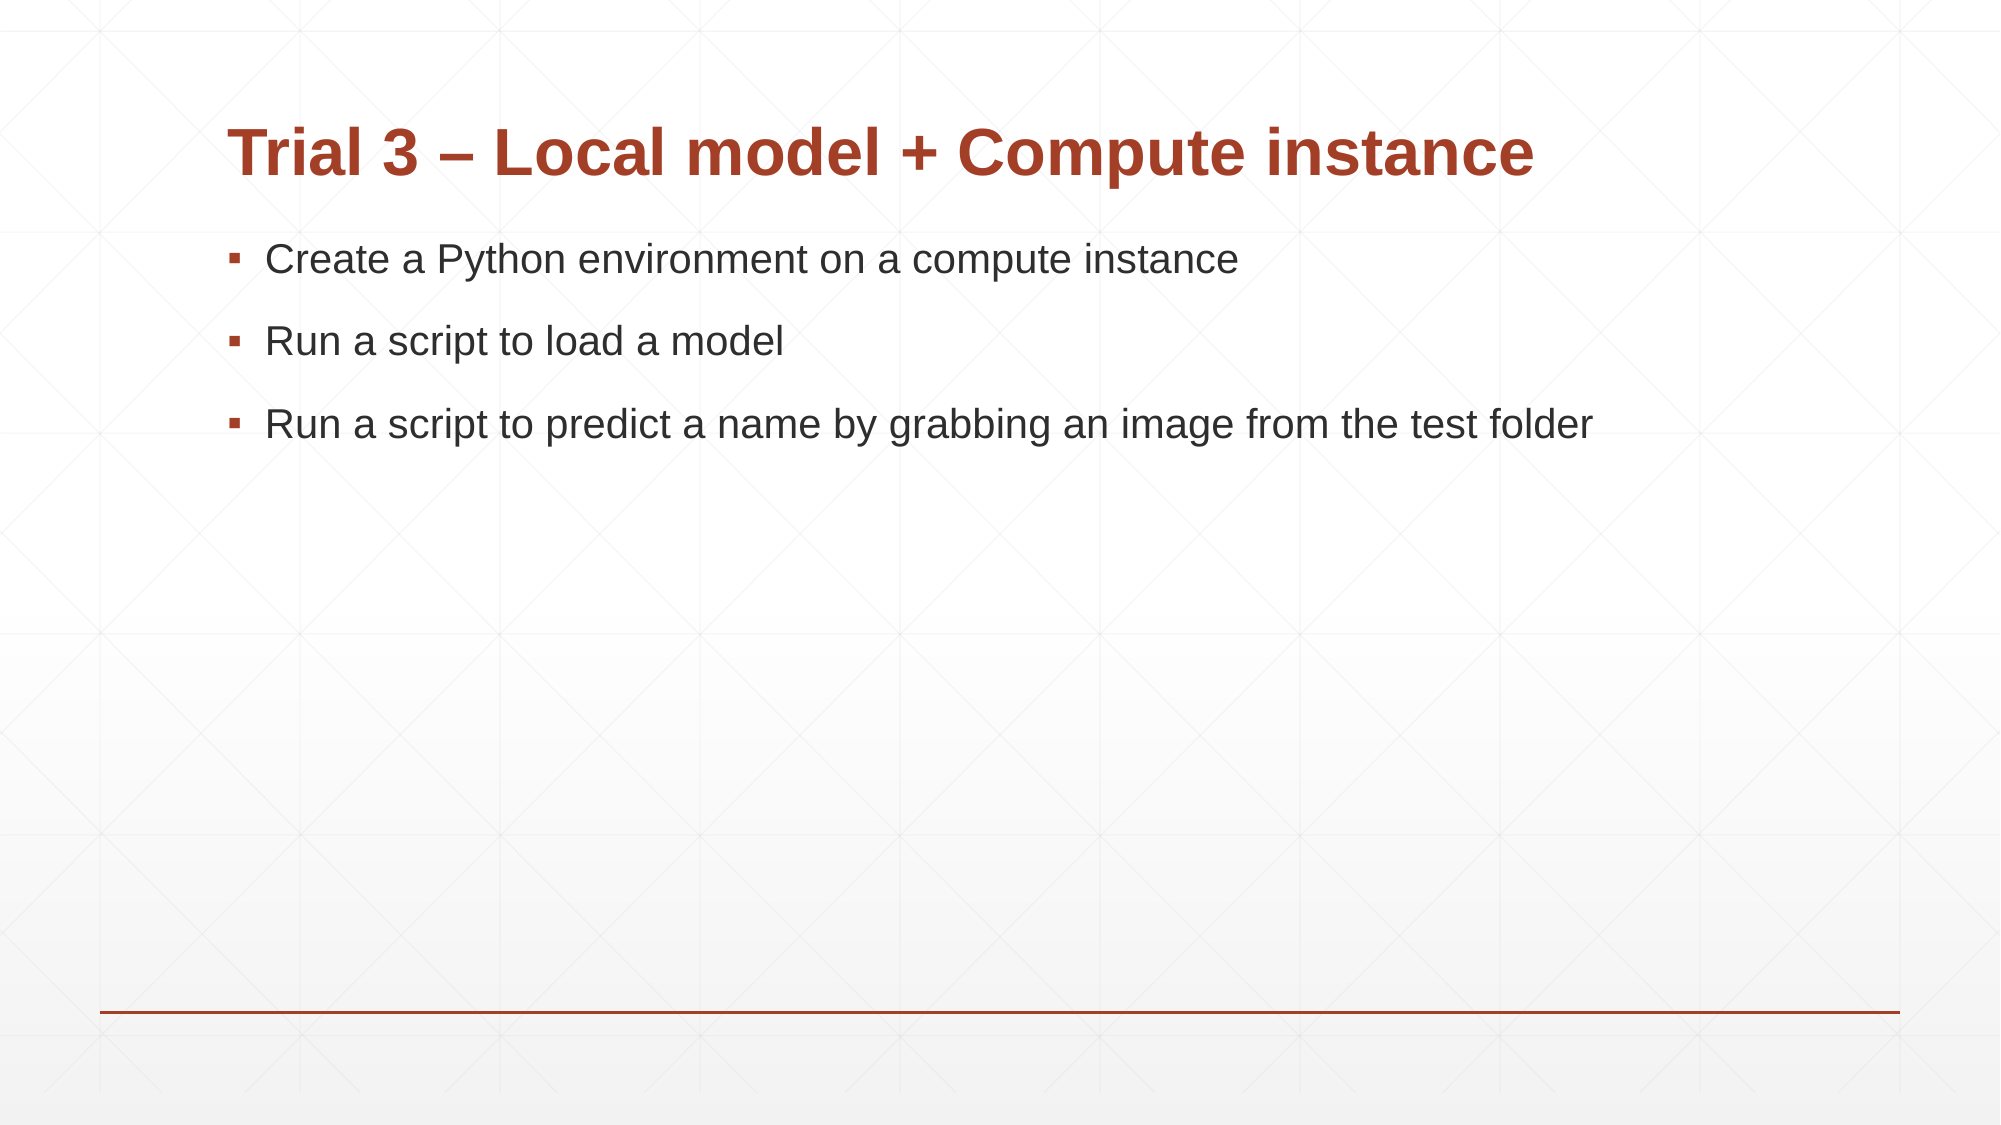

# Trial 3 – Local model + Compute instance
Create a Python environment on a compute instance
Run a script to load a model
Run a script to predict a name by grabbing an image from the test folder